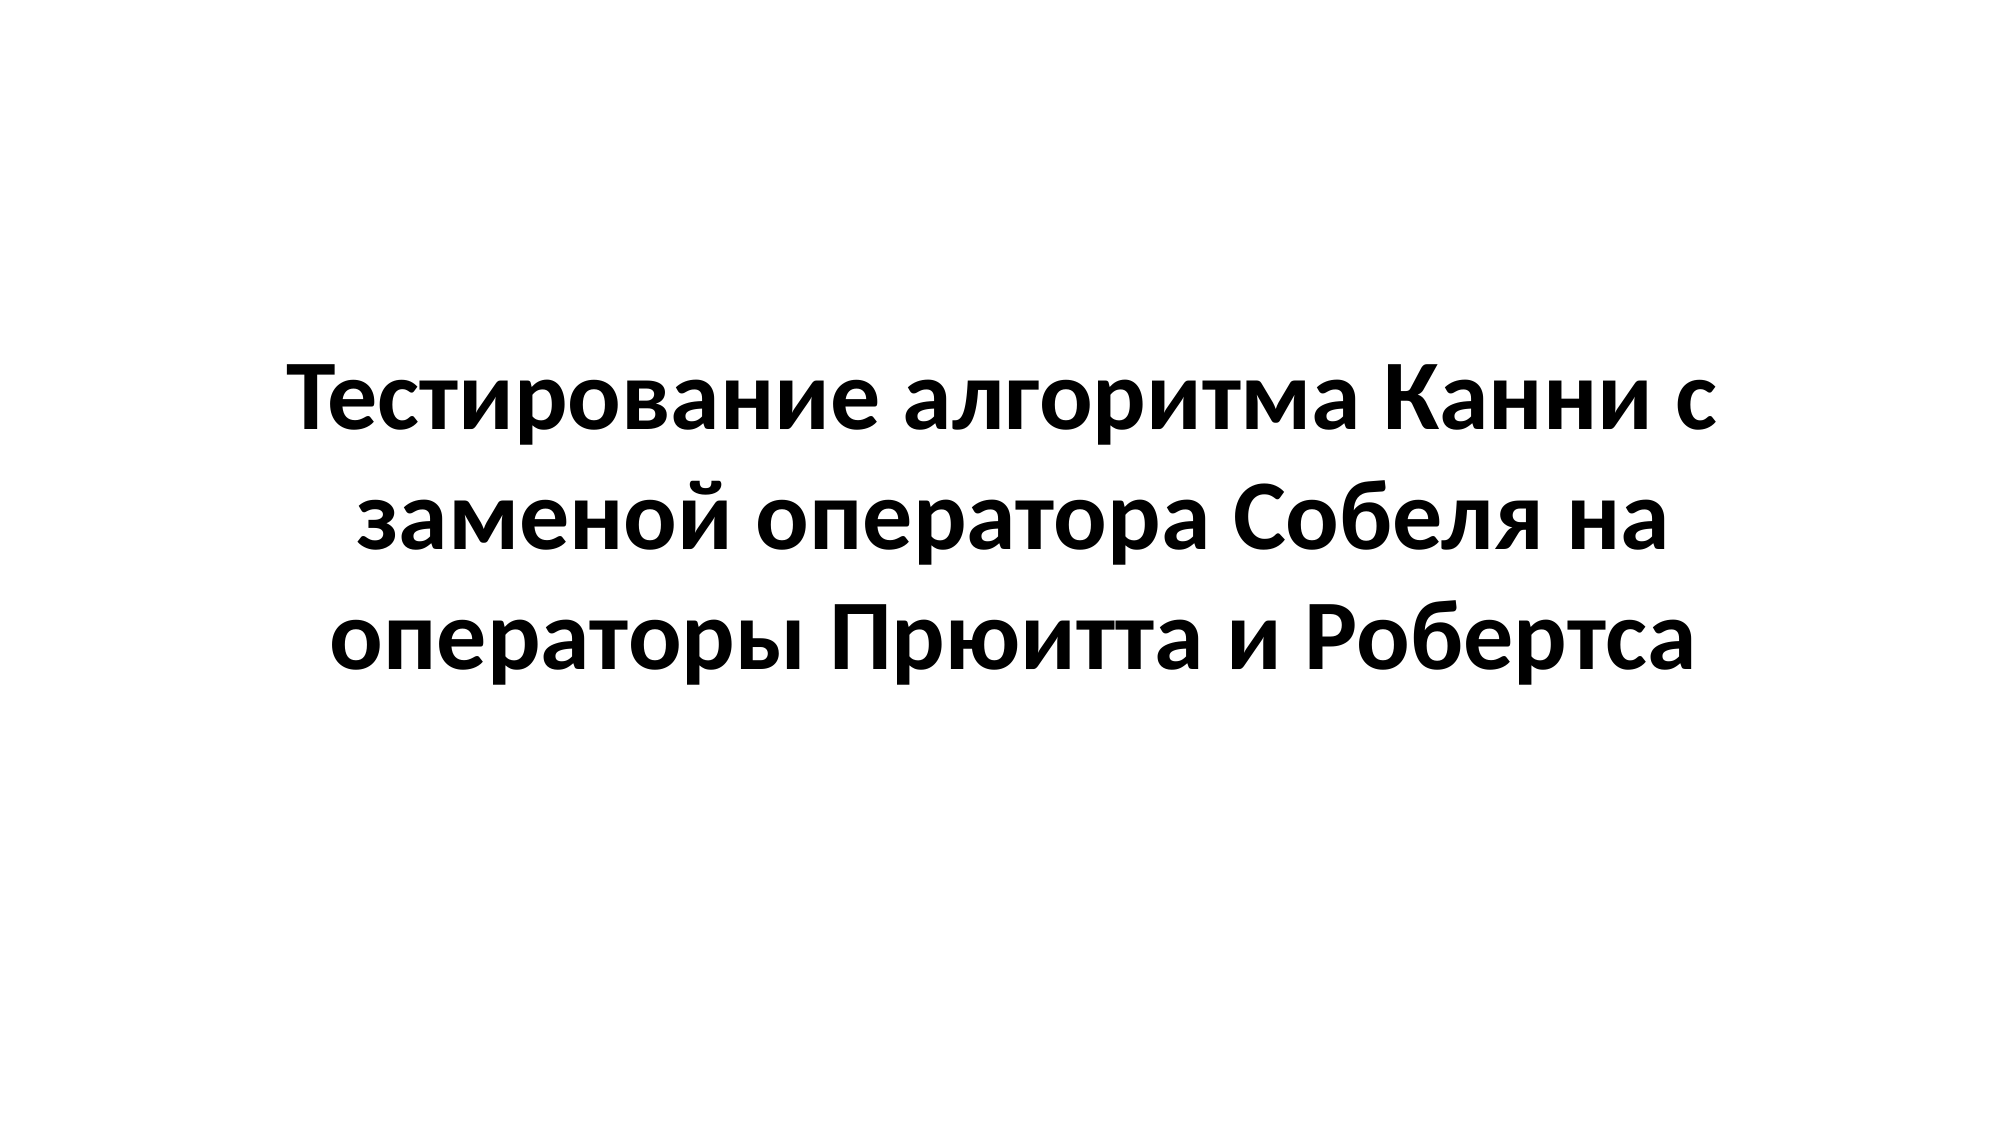

Тестирование алгоритма Канни с  заменой оператора Собеля на операторы Прюитта и Робертса